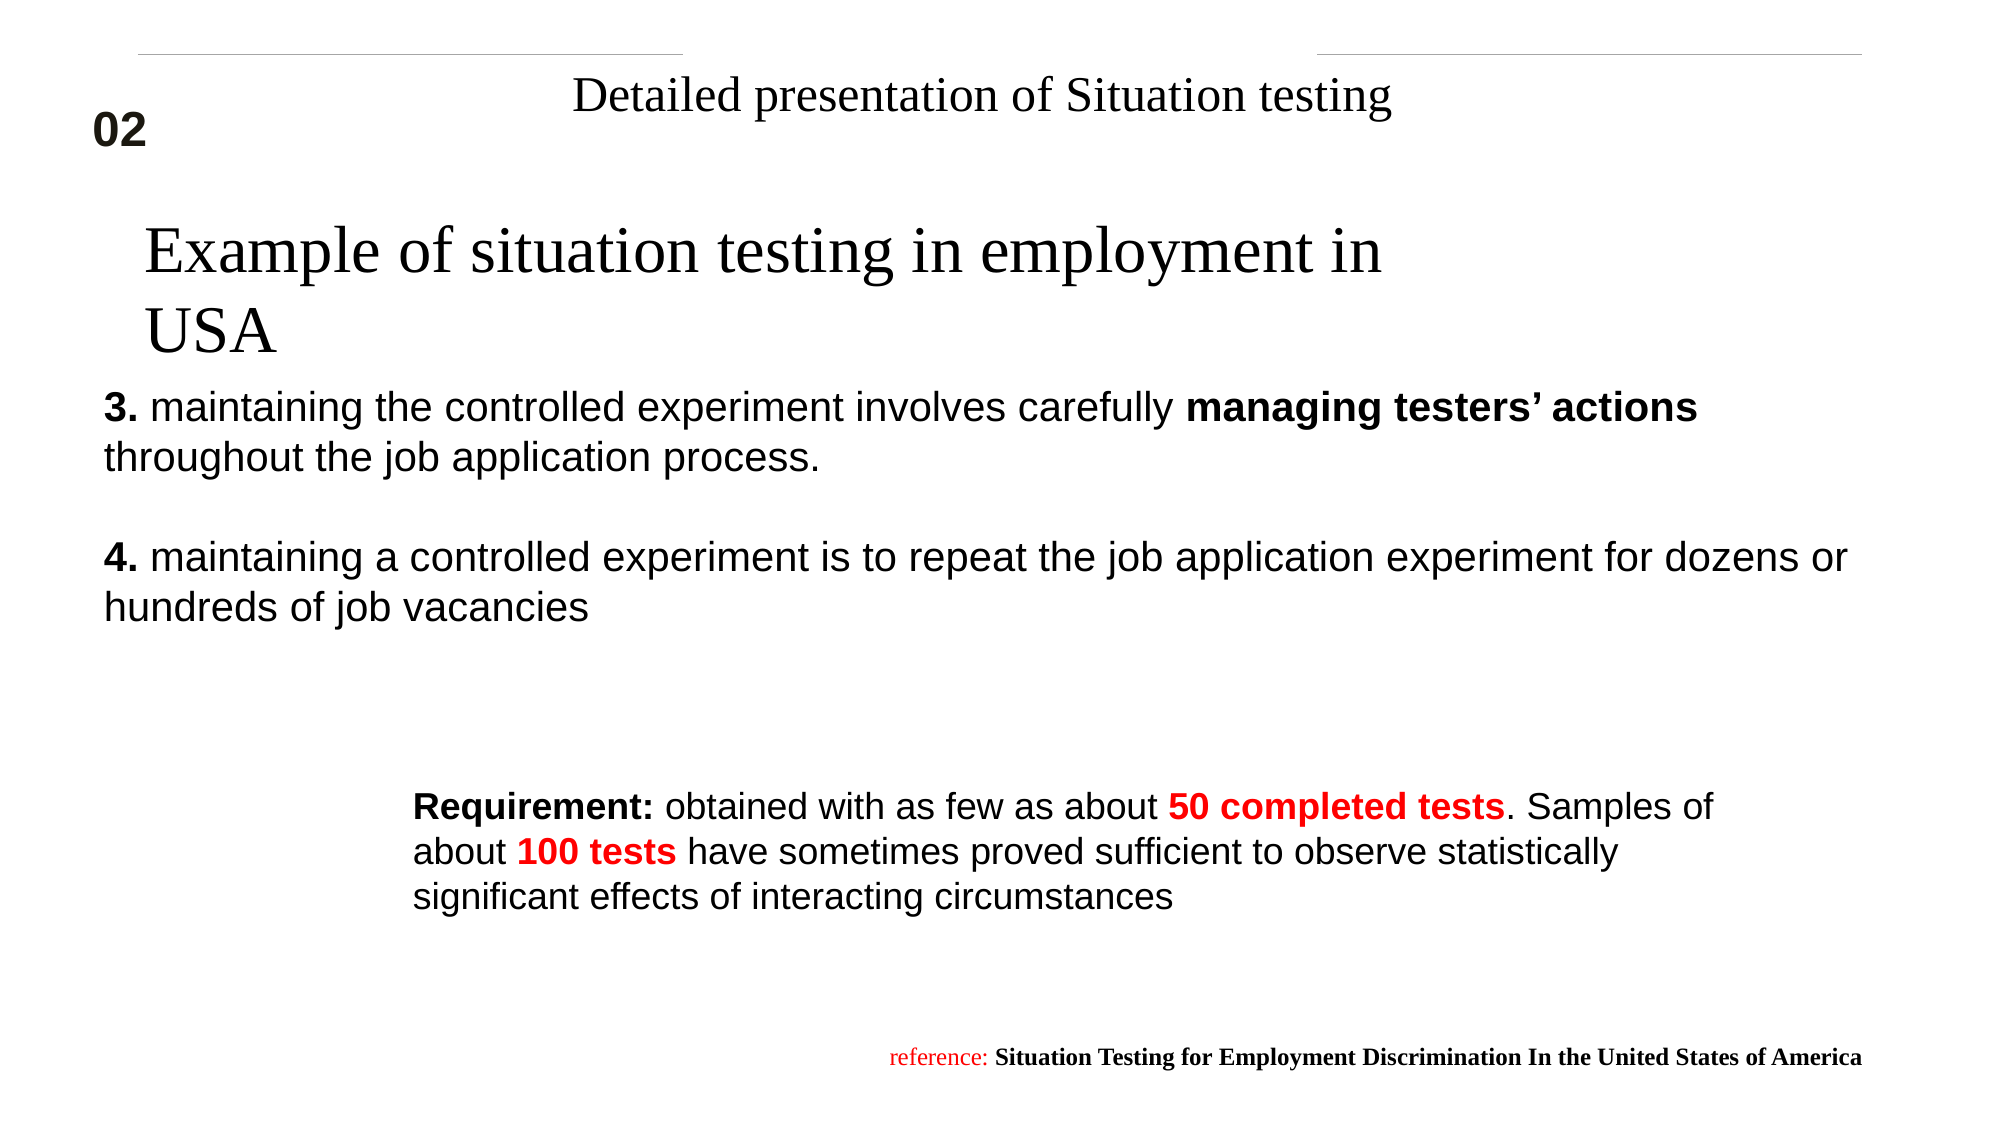

Detailed presentation of Situation testing
02
Example of situation testing in employment in USA

3. maintaining the controlled experiment involves carefully managing testers’ actions throughout the job application process.

4. maintaining a controlled experiment is to repeat the job application experiment for dozens or hundreds of job vacancies
Requirement: obtained with as few as about 50 completed tests. Samples of about 100 tests have sometimes proved sufficient to observe statistically significant effects of interacting circumstances
reference: Situation Testing for Employment Discrimination In the United States of America